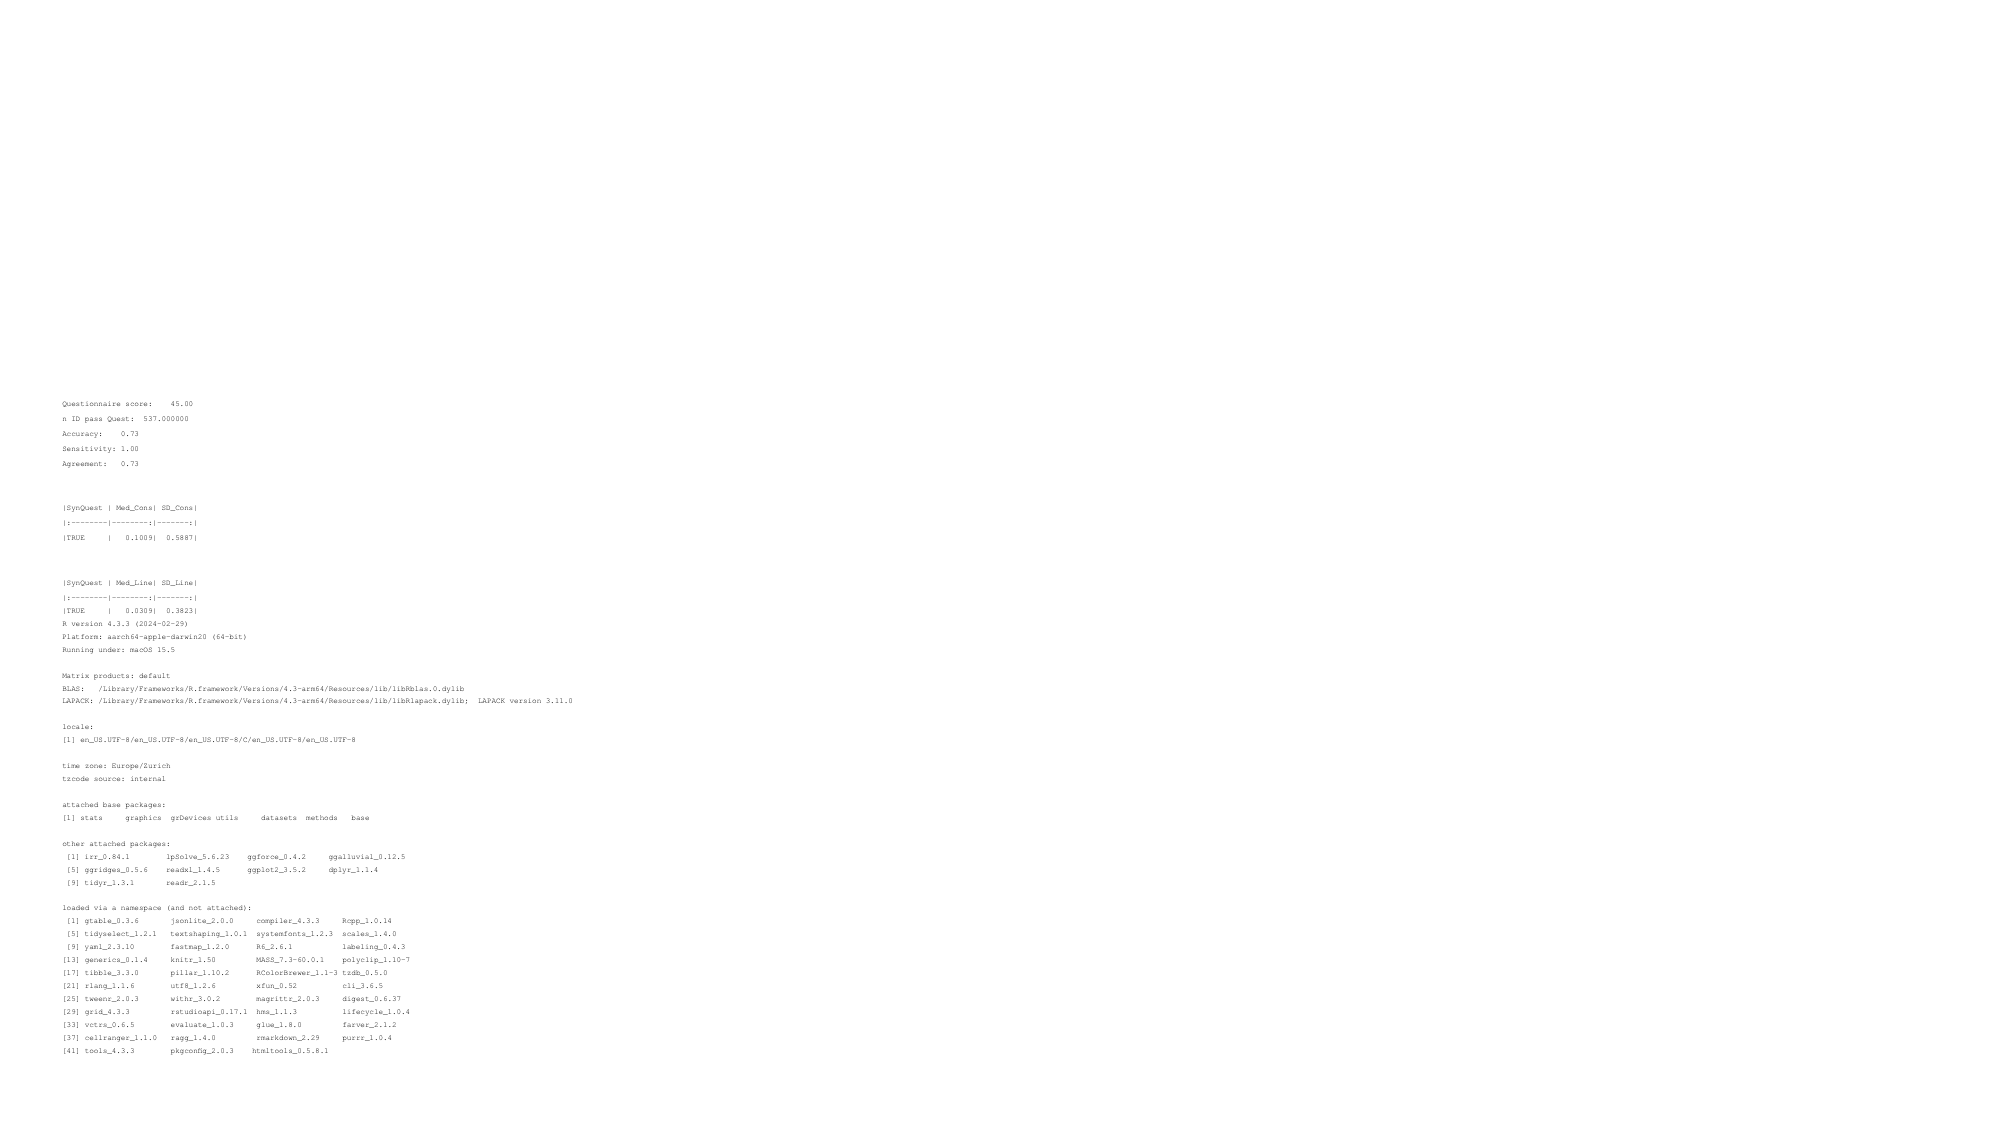

Questionnaire score:    45.00
n ID pass Quest:  537.000000
Accuracy:    0.73
Sensitivity: 1.00
Agreement:   0.73

|SynQuest | Med_Cons| SD_Cons|
|:--------|--------:|-------:|
|TRUE     |   0.1009|  0.5887|

|SynQuest | Med_Line| SD_Line|
|:--------|--------:|-------:|
|TRUE     |   0.0309|  0.3823|
R version 4.3.3 (2024-02-29)
Platform: aarch64-apple-darwin20 (64-bit)
Running under: macOS 15.5

Matrix products: default
BLAS:   /Library/Frameworks/R.framework/Versions/4.3-arm64/Resources/lib/libRblas.0.dylib
LAPACK: /Library/Frameworks/R.framework/Versions/4.3-arm64/Resources/lib/libRlapack.dylib;  LAPACK version 3.11.0

locale:
[1] en_US.UTF-8/en_US.UTF-8/en_US.UTF-8/C/en_US.UTF-8/en_US.UTF-8

time zone: Europe/Zurich
tzcode source: internal

attached base packages:
[1] stats     graphics  grDevices utils     datasets  methods   base

other attached packages:
 [1] irr_0.84.1        lpSolve_5.6.23    ggforce_0.4.2     ggalluvial_0.12.5
 [5] ggridges_0.5.6    readxl_1.4.5      ggplot2_3.5.2     dplyr_1.1.4
 [9] tidyr_1.3.1       readr_2.1.5

loaded via a namespace (and not attached):
 [1] gtable_0.3.6       jsonlite_2.0.0     compiler_4.3.3     Rcpp_1.0.14
 [5] tidyselect_1.2.1   textshaping_1.0.1  systemfonts_1.2.3  scales_1.4.0
 [9] yaml_2.3.10        fastmap_1.2.0      R6_2.6.1           labeling_0.4.3
[13] generics_0.1.4     knitr_1.50         MASS_7.3-60.0.1    polyclip_1.10-7
[17] tibble_3.3.0       pillar_1.10.2      RColorBrewer_1.1-3 tzdb_0.5.0
[21] rlang_1.1.6        utf8_1.2.6         xfun_0.52          cli_3.6.5
[25] tweenr_2.0.3       withr_3.0.2        magrittr_2.0.3     digest_0.6.37
[29] grid_4.3.3         rstudioapi_0.17.1  hms_1.1.3          lifecycle_1.0.4
[33] vctrs_0.6.5        evaluate_1.0.3     glue_1.8.0         farver_2.1.2
[37] cellranger_1.1.0   ragg_1.4.0         rmarkdown_2.29     purrr_1.0.4
[41] tools_4.3.3        pkgconfig_2.0.3    htmltools_0.5.8.1